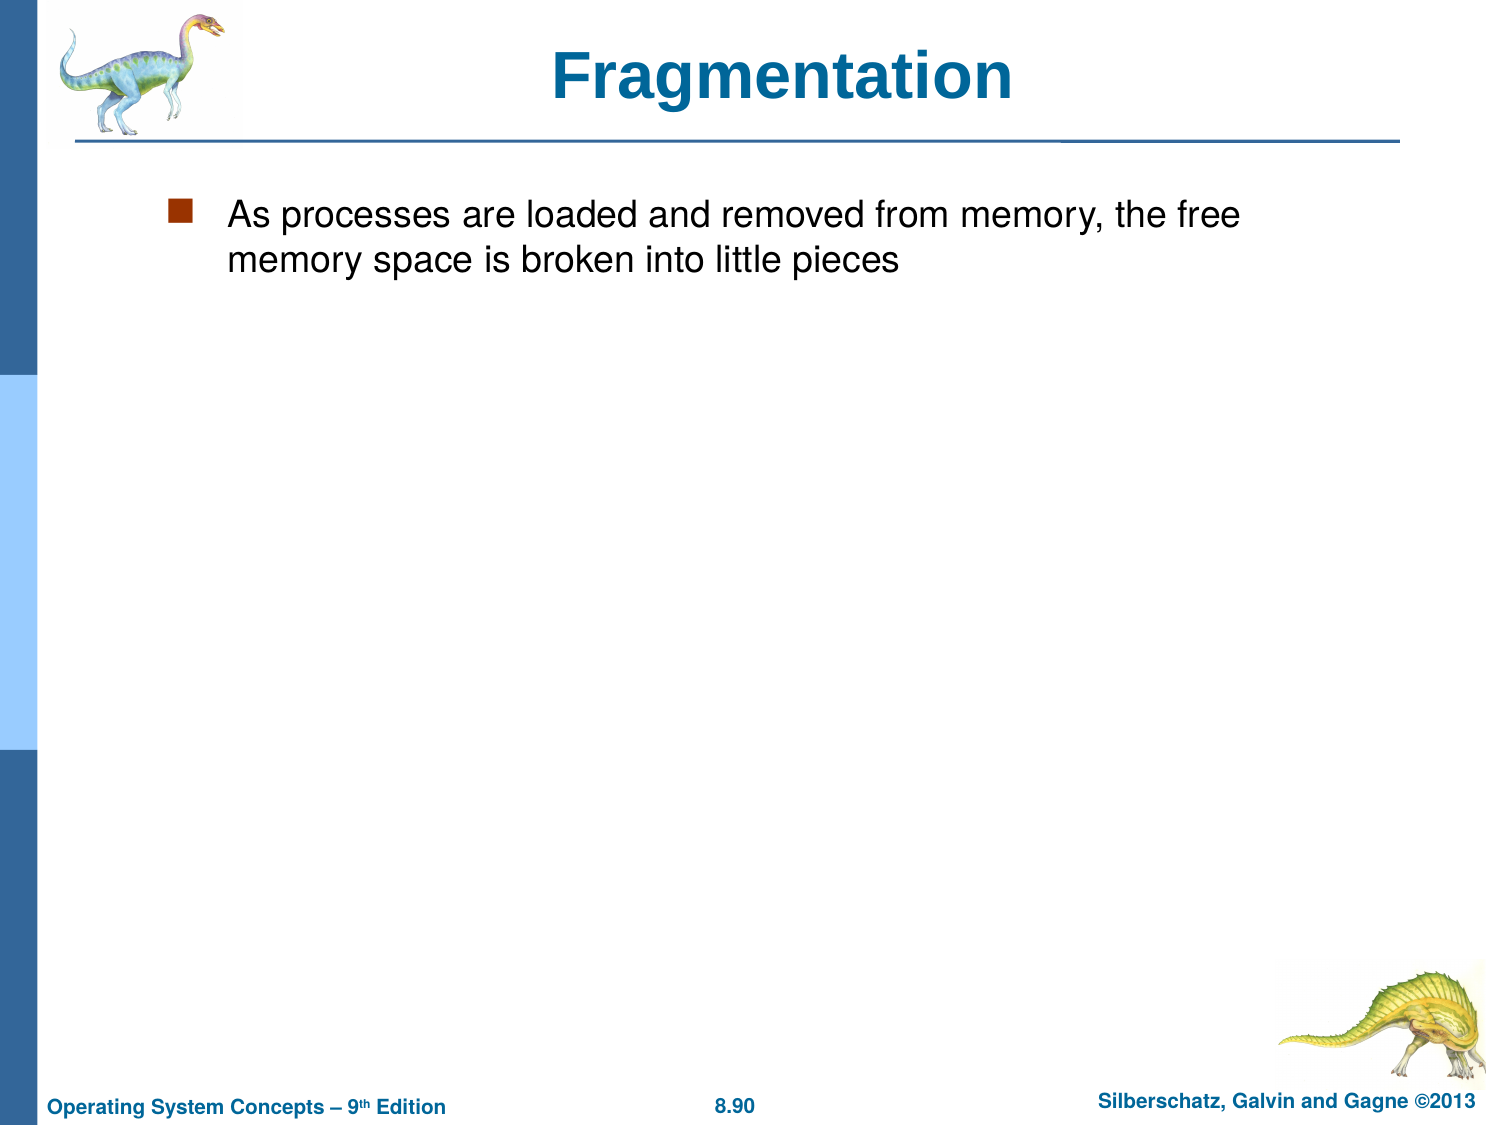

# Fragmentation
As processes are loaded and removed from memory, the free memory space is broken into little pieces